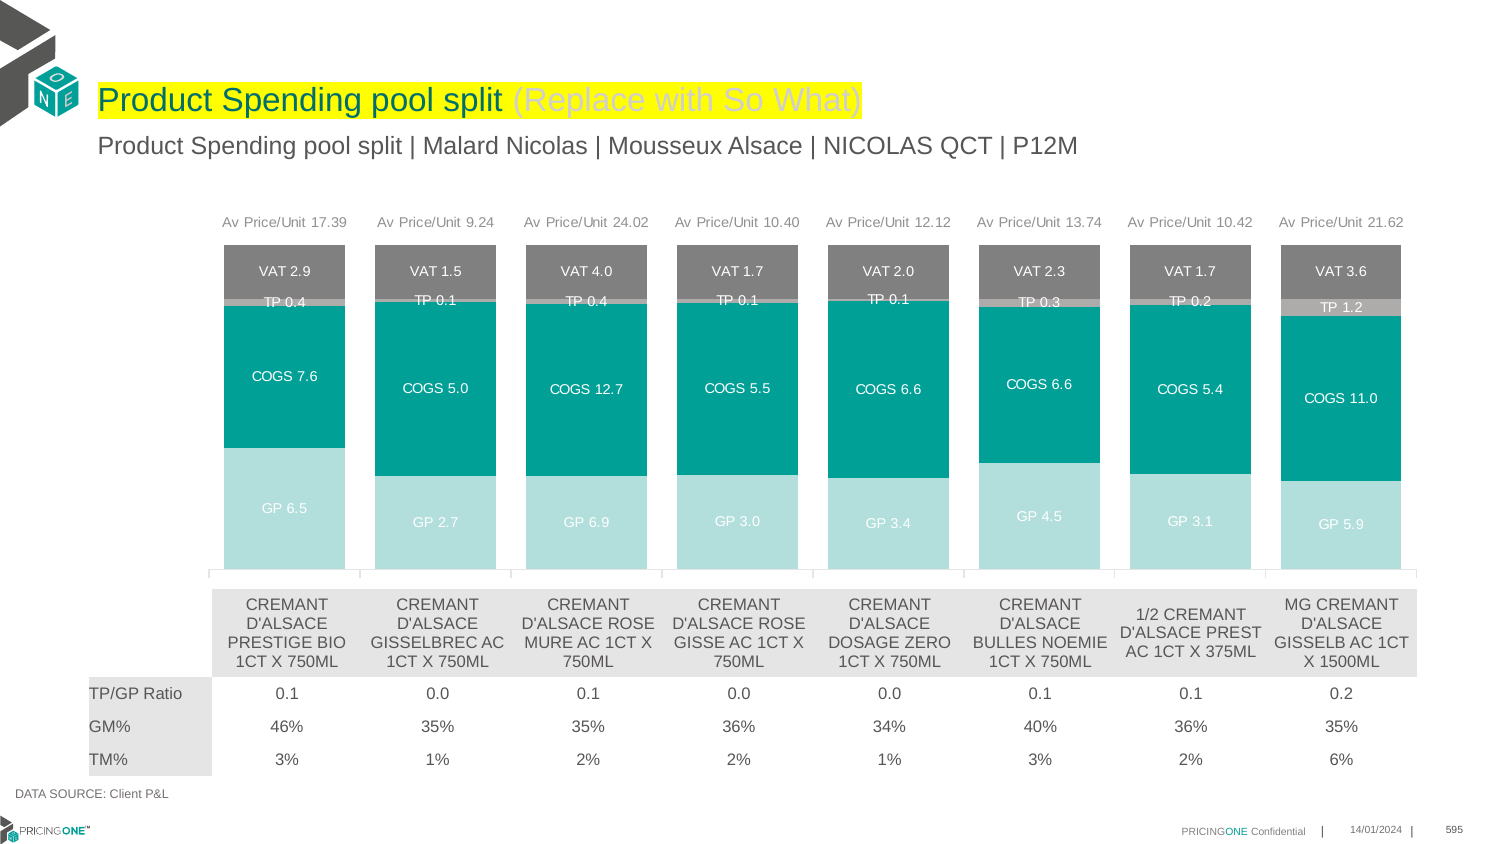

# Product Spending pool split (Replace with So What)
Product Spending pool split | Malard Nicolas | Mousseux Alsace | NICOLAS QCT | P12M

### Chart

| Category | GP | COGS | TP | VAT |
|---|---|---|---|---|
| Av Price/Unit 17.39 | 6.4753900556881465 | 7.642292124105011 | 0.37250609917793653 | 2.898037655794218 |
| Av Price/Unit 9.24 | 2.6524196428571427 | 4.952792207792208 | 0.0929753787878802 | 1.5396374458874449 |
| Av Price/Unit 24.02 | 6.941345528455282 | 12.716504065040649 | 0.35570054200542245 | 4.002710027100268 |
| Av Price/Unit 10.40 | 3.0324610972568573 | 5.487331670822943 | 0.14396450540315797 | 1.7327514546965912 |
| Av Price/Unit 12.12 | 3.3999999999999995 | 6.6 | 0.07380073800738174 | 2.0147601476014745 |
| Av Price/Unit 13.74 | 4.477800000000001 | 6.633300000000001 | 0.33210297951582923 | 2.288640595903165 |
| Av Price/Unit 10.42 | 3.067881097560975 | 5.415365853658536 | 0.20069613821138255 | 1.736788617886177 |
| Av Price/Unit 21.62 | 5.894530379746835 | 10.966772151898734 | 1.1555751054852337 | 3.603375527426161 |
|  | CREMANT D'ALSACE PRESTIGE BIO 1CT X 750ML | CREMANT D'ALSACE GISSELBREC AC 1CT X 750ML | CREMANT D'ALSACE ROSE MURE AC 1CT X 750ML | CREMANT D'ALSACE ROSE GISSE AC 1CT X 750ML | CREMANT D'ALSACE DOSAGE ZERO 1CT X 750ML | CREMANT D'ALSACE BULLES NOEMIE 1CT X 750ML | 1/2 CREMANT D'ALSACE PREST AC 1CT X 375ML | MG CREMANT D'ALSACE GISSELB AC 1CT X 1500ML |
| --- | --- | --- | --- | --- | --- | --- | --- | --- |
| TP/GP Ratio | 0.1 | 0.0 | 0.1 | 0.0 | 0.0 | 0.1 | 0.1 | 0.2 |
| GM% | 46% | 35% | 35% | 36% | 34% | 40% | 36% | 35% |
| TM% | 3% | 1% | 2% | 2% | 1% | 3% | 2% | 6% |
DATA SOURCE: Client P&L

14/01/2024
595